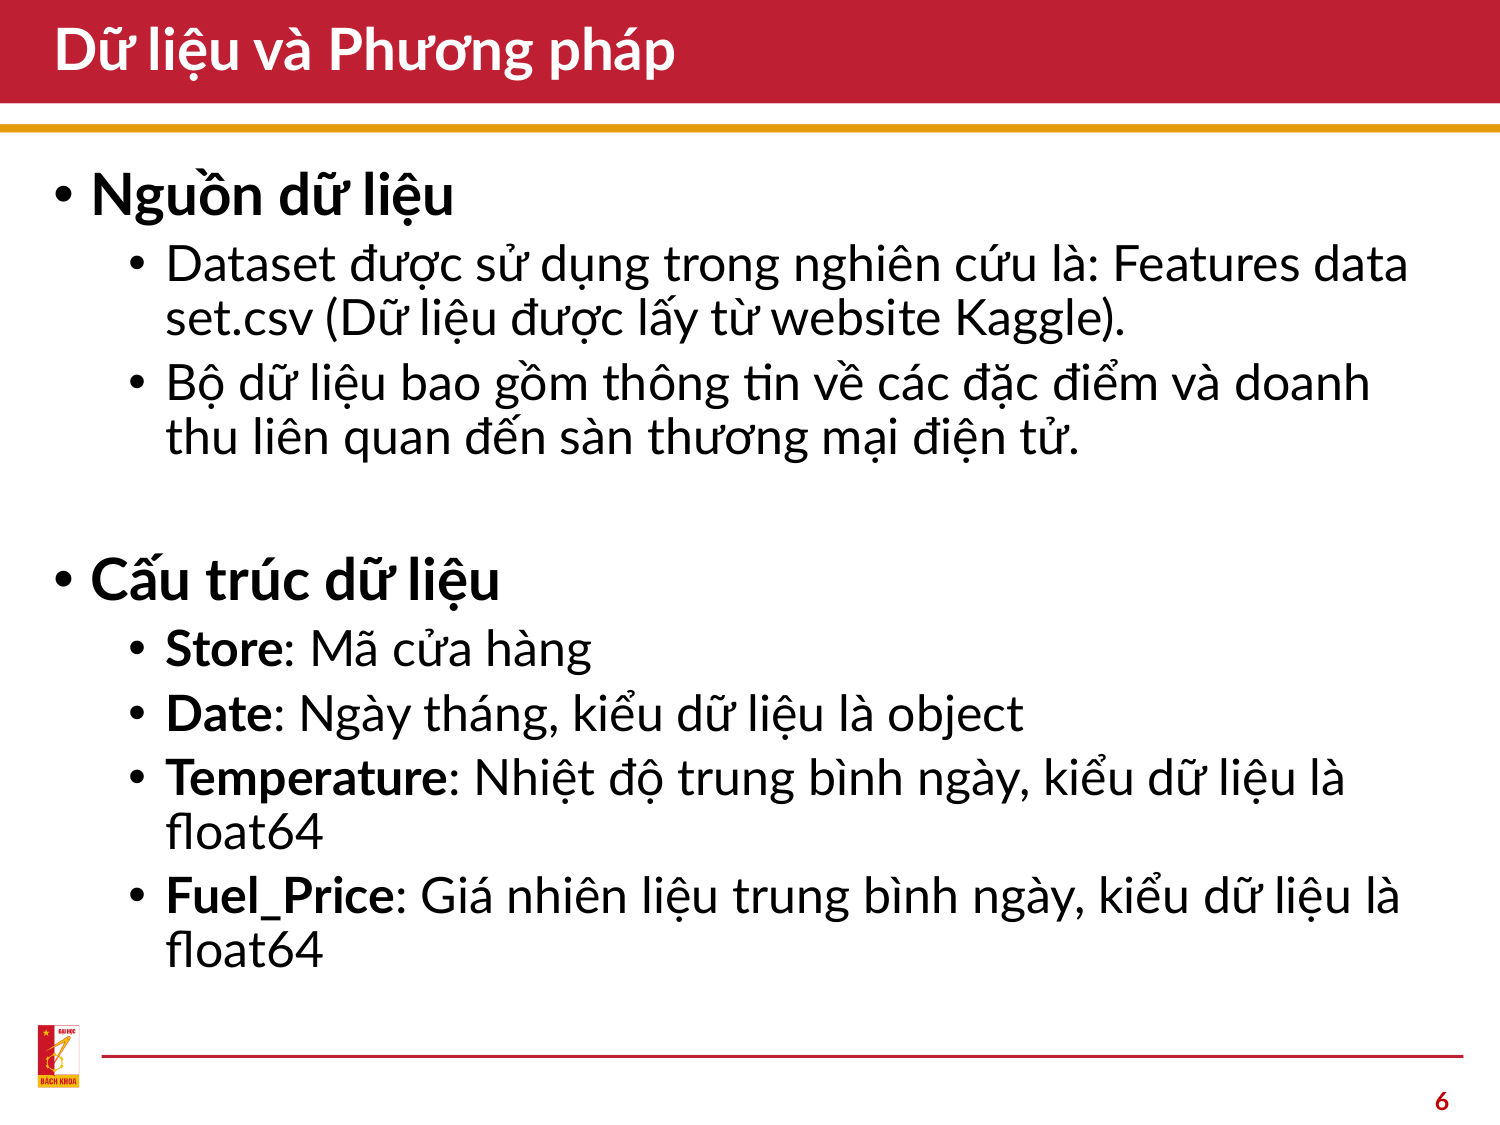

# Dữ liệu và Phương pháp
Nguồn dữ liệu
Dataset được sử dụng trong nghiên cứu là: Features data set.csv (Dữ liệu được lấy từ website Kaggle).
Bộ dữ liệu bao gồm thông tin về các đặc điểm và doanh thu liên quan đến sàn thương mại điện tử.

Cấu trúc dữ liệu
Store: Mã cửa hàng
Date: Ngày tháng, kiểu dữ liệu là object
Temperature: Nhiệt độ trung bình ngày, kiểu dữ liệu là float64
Fuel_Price: Giá nhiên liệu trung bình ngày, kiểu dữ liệu là float64

6